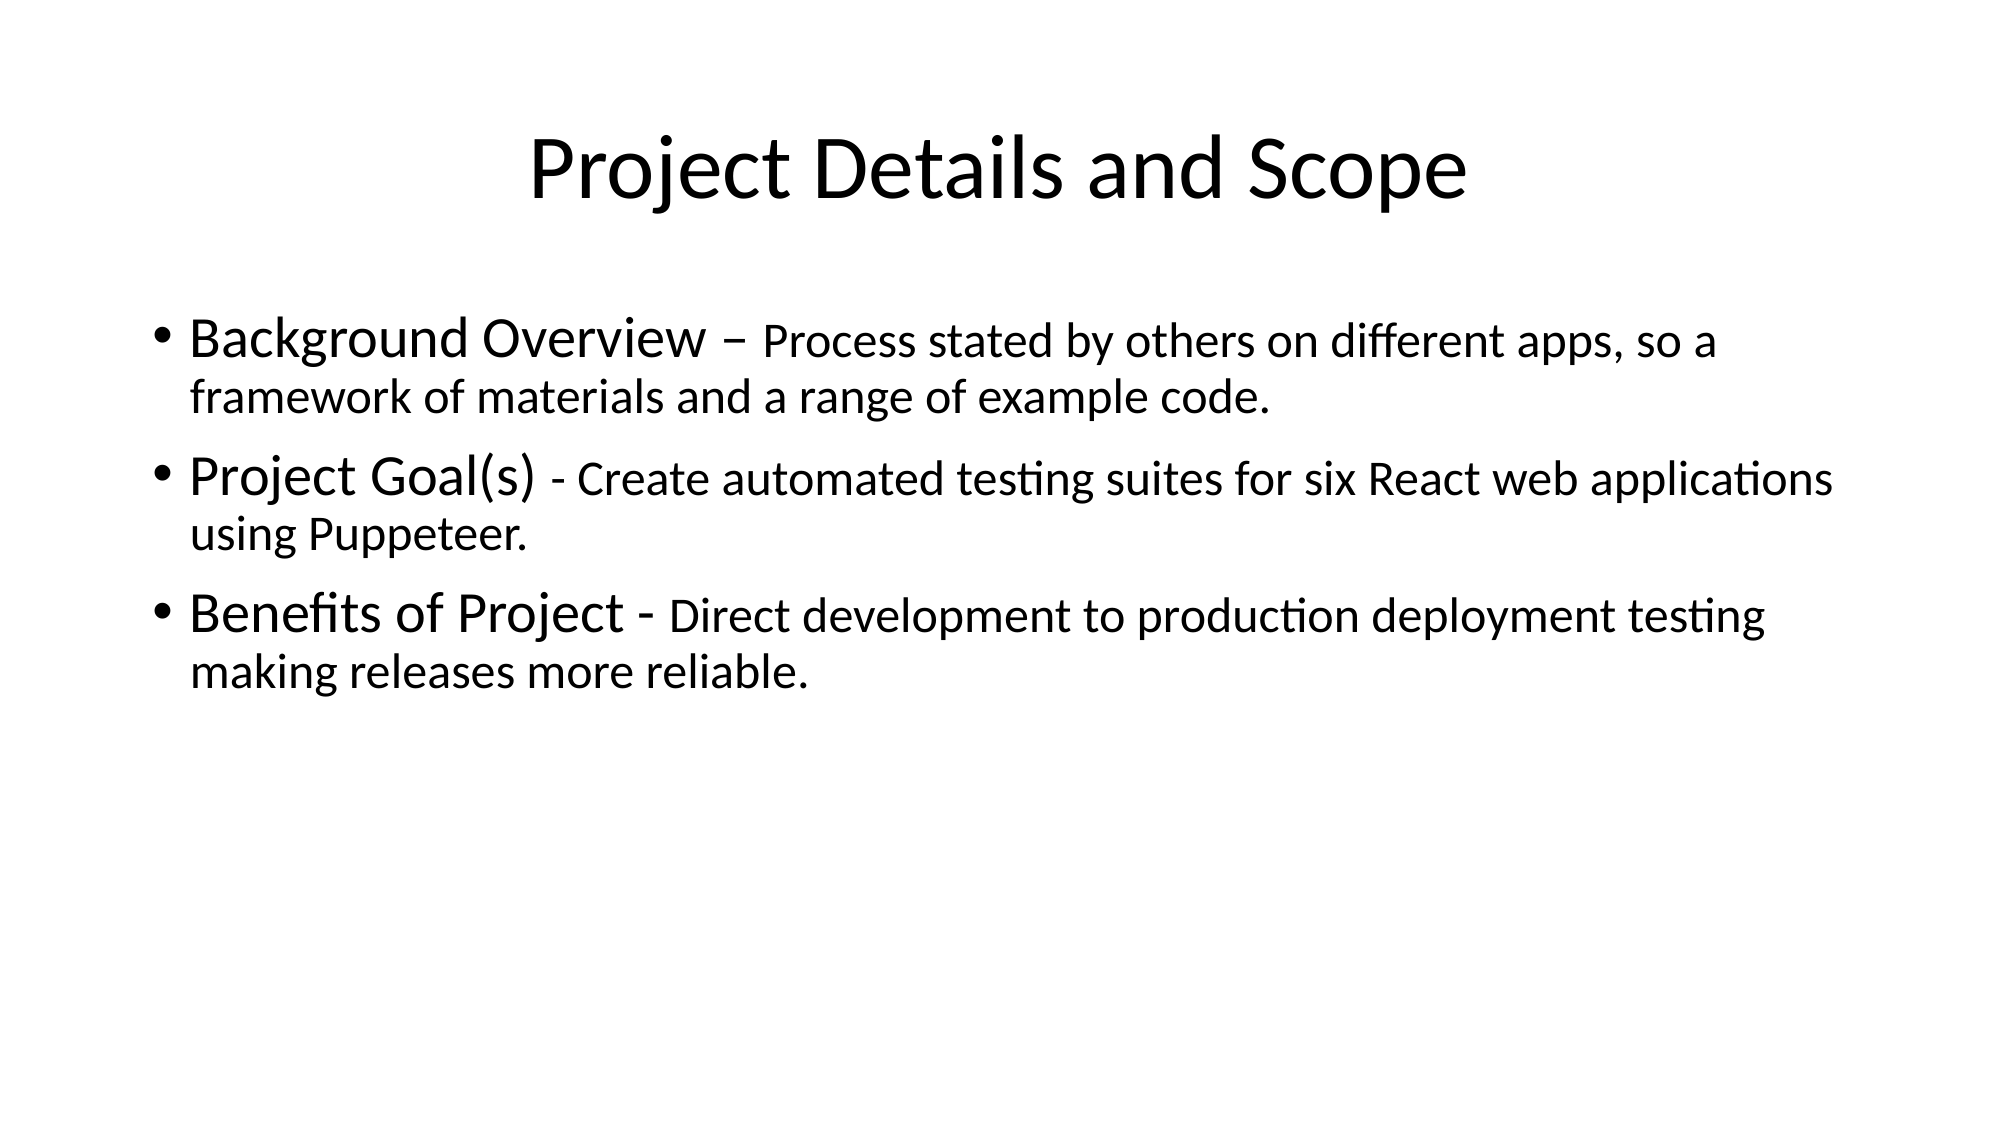

# Project Details and Scope
Background Overview – Process stated by others on different apps, so a framework of materials and a range of example code.
Project Goal(s) - Create automated testing suites for six React web applications using Puppeteer.
Benefits of Project - Direct development to production deployment testing making releases more reliable.